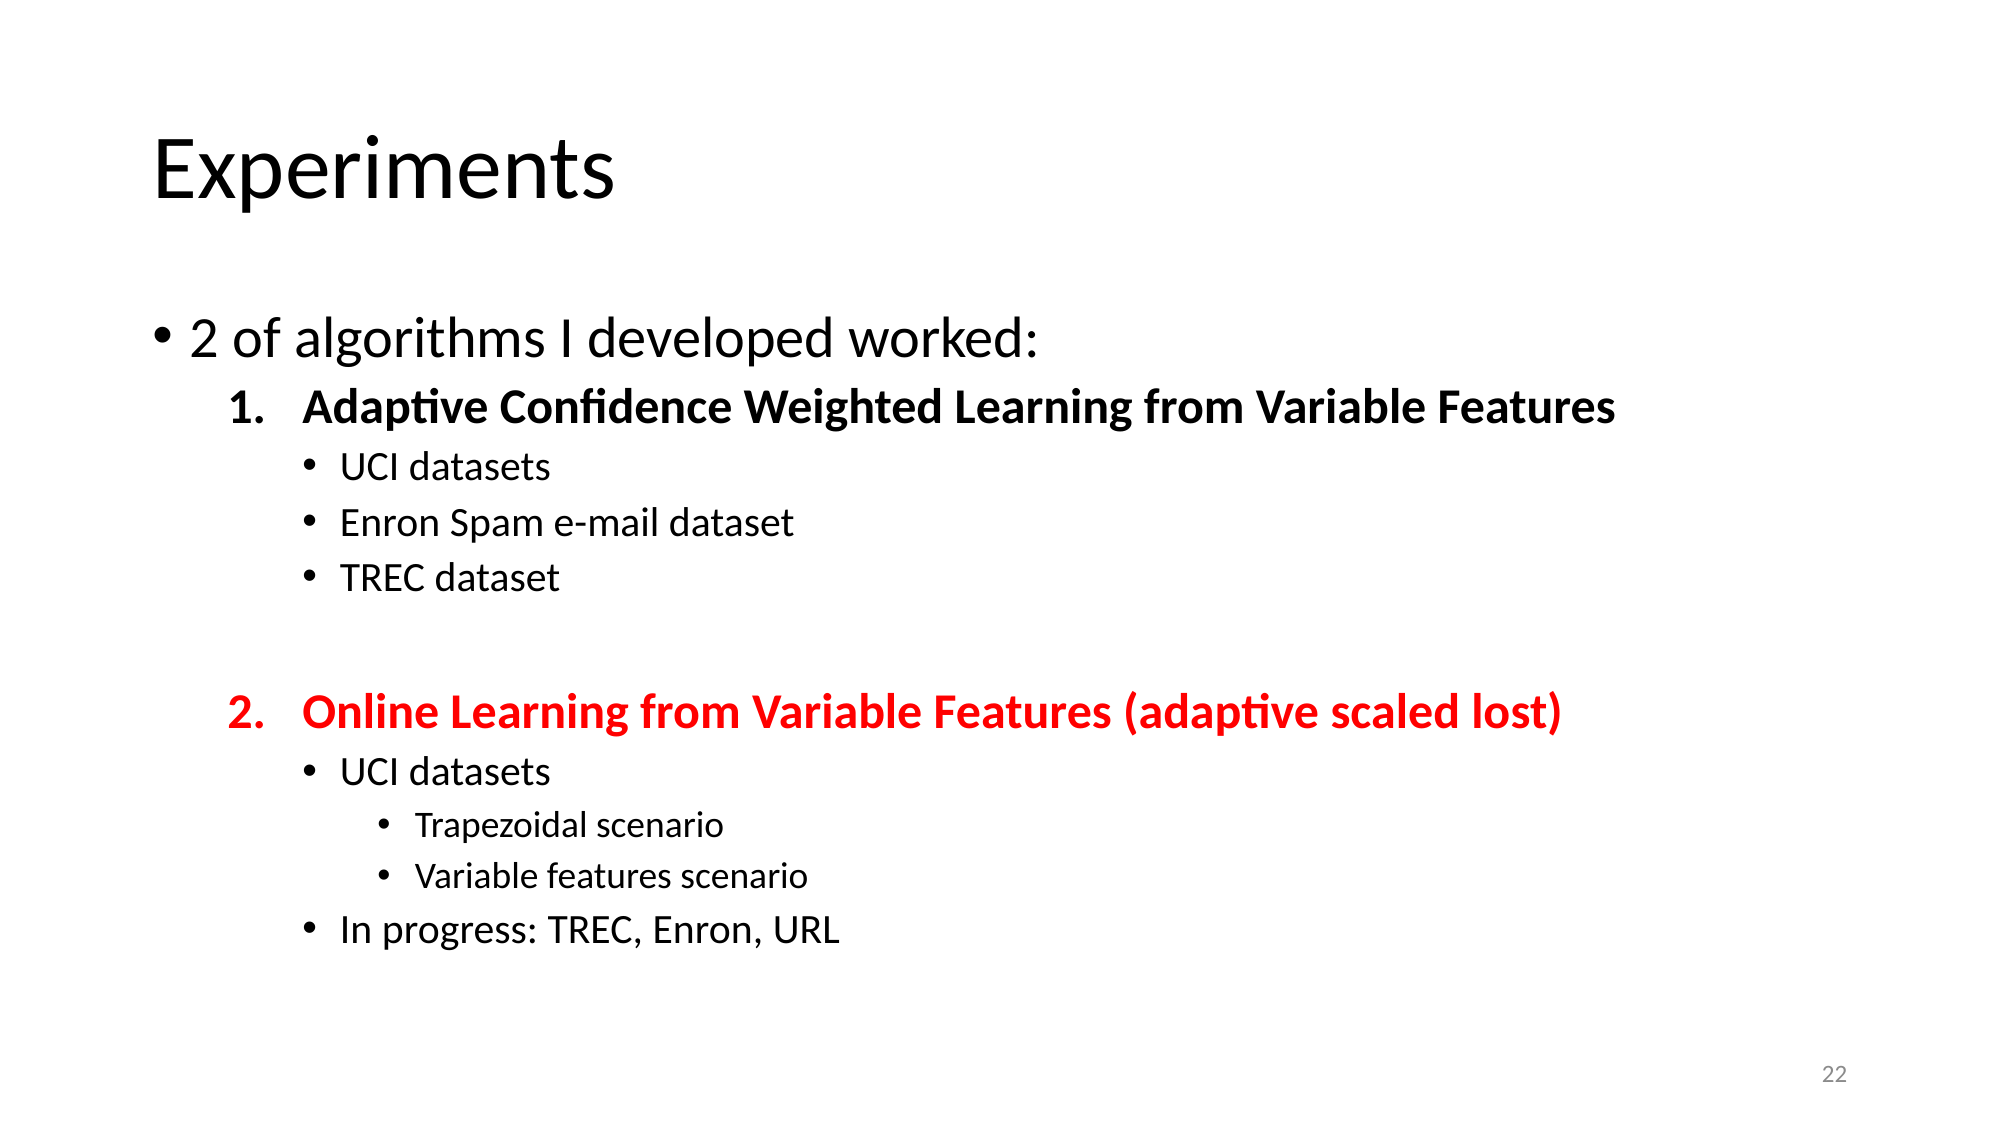

# Experiments
2 of algorithms I developed worked:
Adaptive Confidence Weighted Learning from Variable Features
UCI datasets
Enron Spam e-mail dataset
TREC dataset

Online Learning from Variable Features (adaptive scaled lost)
UCI datasets
Trapezoidal scenario
Variable features scenario
In progress: TREC, Enron, URL

22